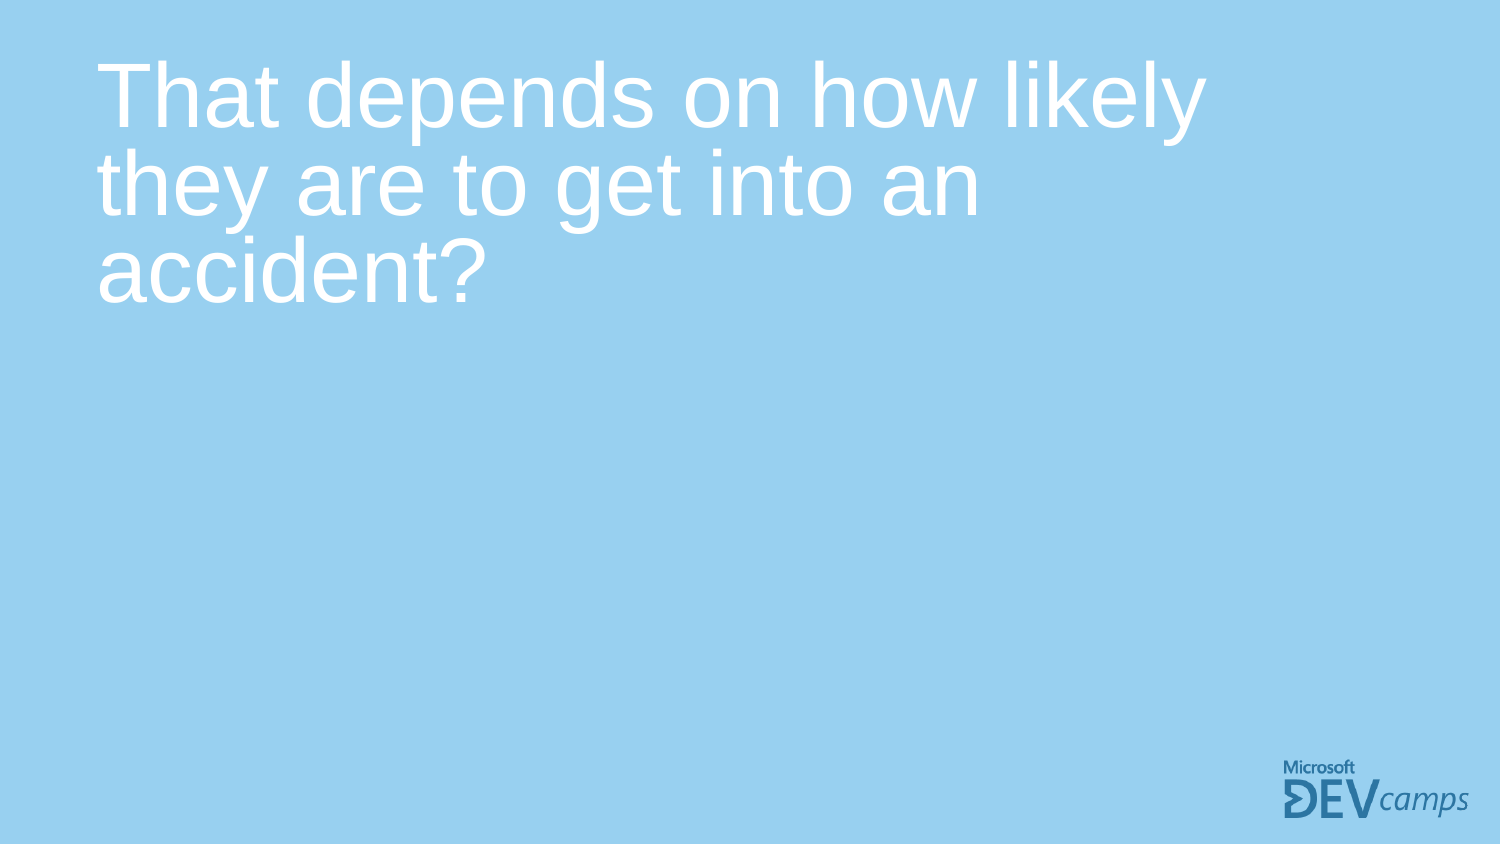

That depends on how likely they are to get into an accident?